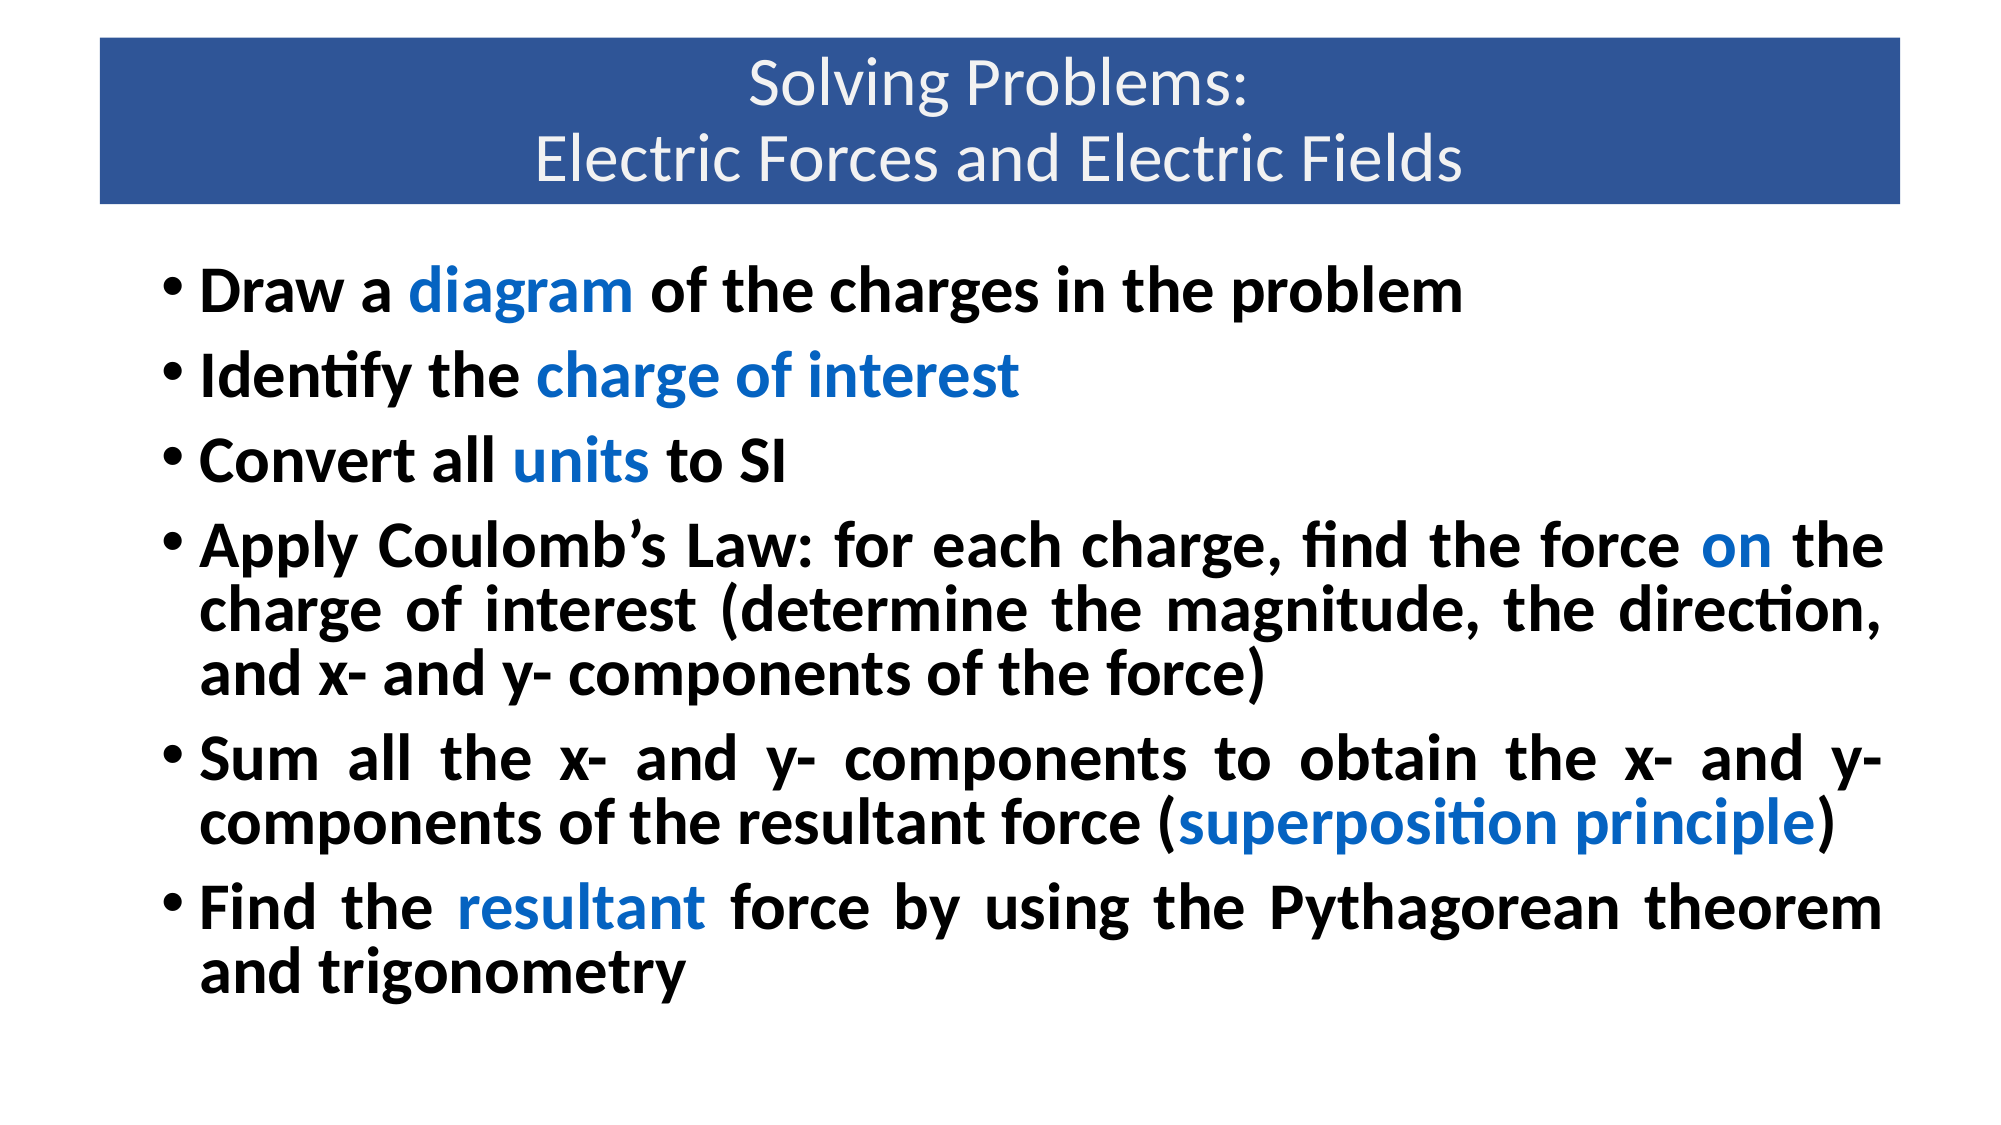

# Solving Problems: Electric Forces and Electric Fields
Draw a diagram of the charges in the problem
Identify the charge of interest
Convert all units to SI
Apply Coulomb’s Law: for each charge, find the force on the charge of interest (determine the magnitude, the direction, and x- and y- components of the force)
Sum all the x- and y- components to obtain the x- and y-components of the resultant force (superposition principle)
Find the resultant force by using the Pythagorean theorem and trigonometry